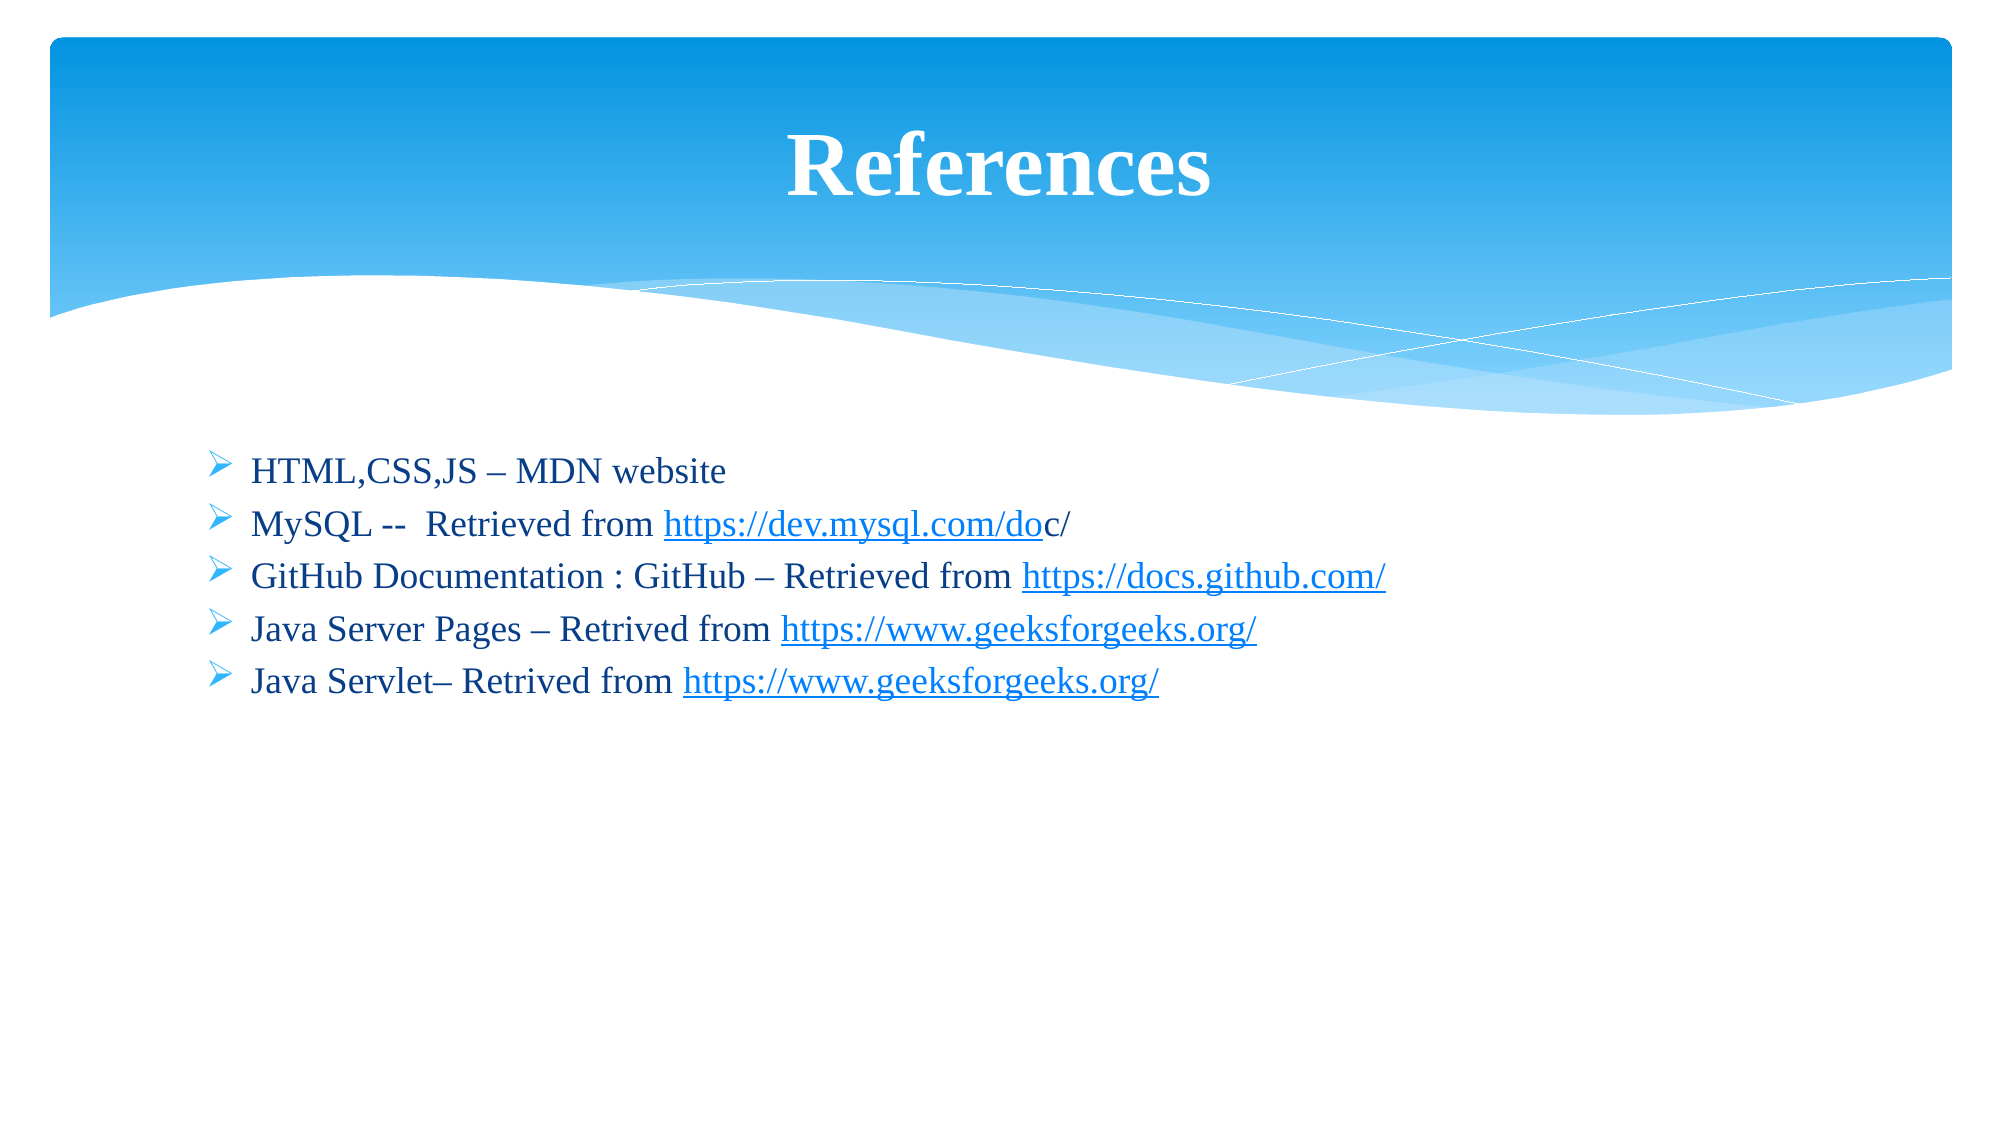

# References
HTML,CSS,JS – MDN website
MySQL --  Retrieved from https://dev.mysql.com/doc/
GitHub Documentation : GitHub – Retrieved from https://docs.github.com/
Java Server Pages – Retrived from https://www.geeksforgeeks.org/
Java Servlet– Retrived from https://www.geeksforgeeks.org/